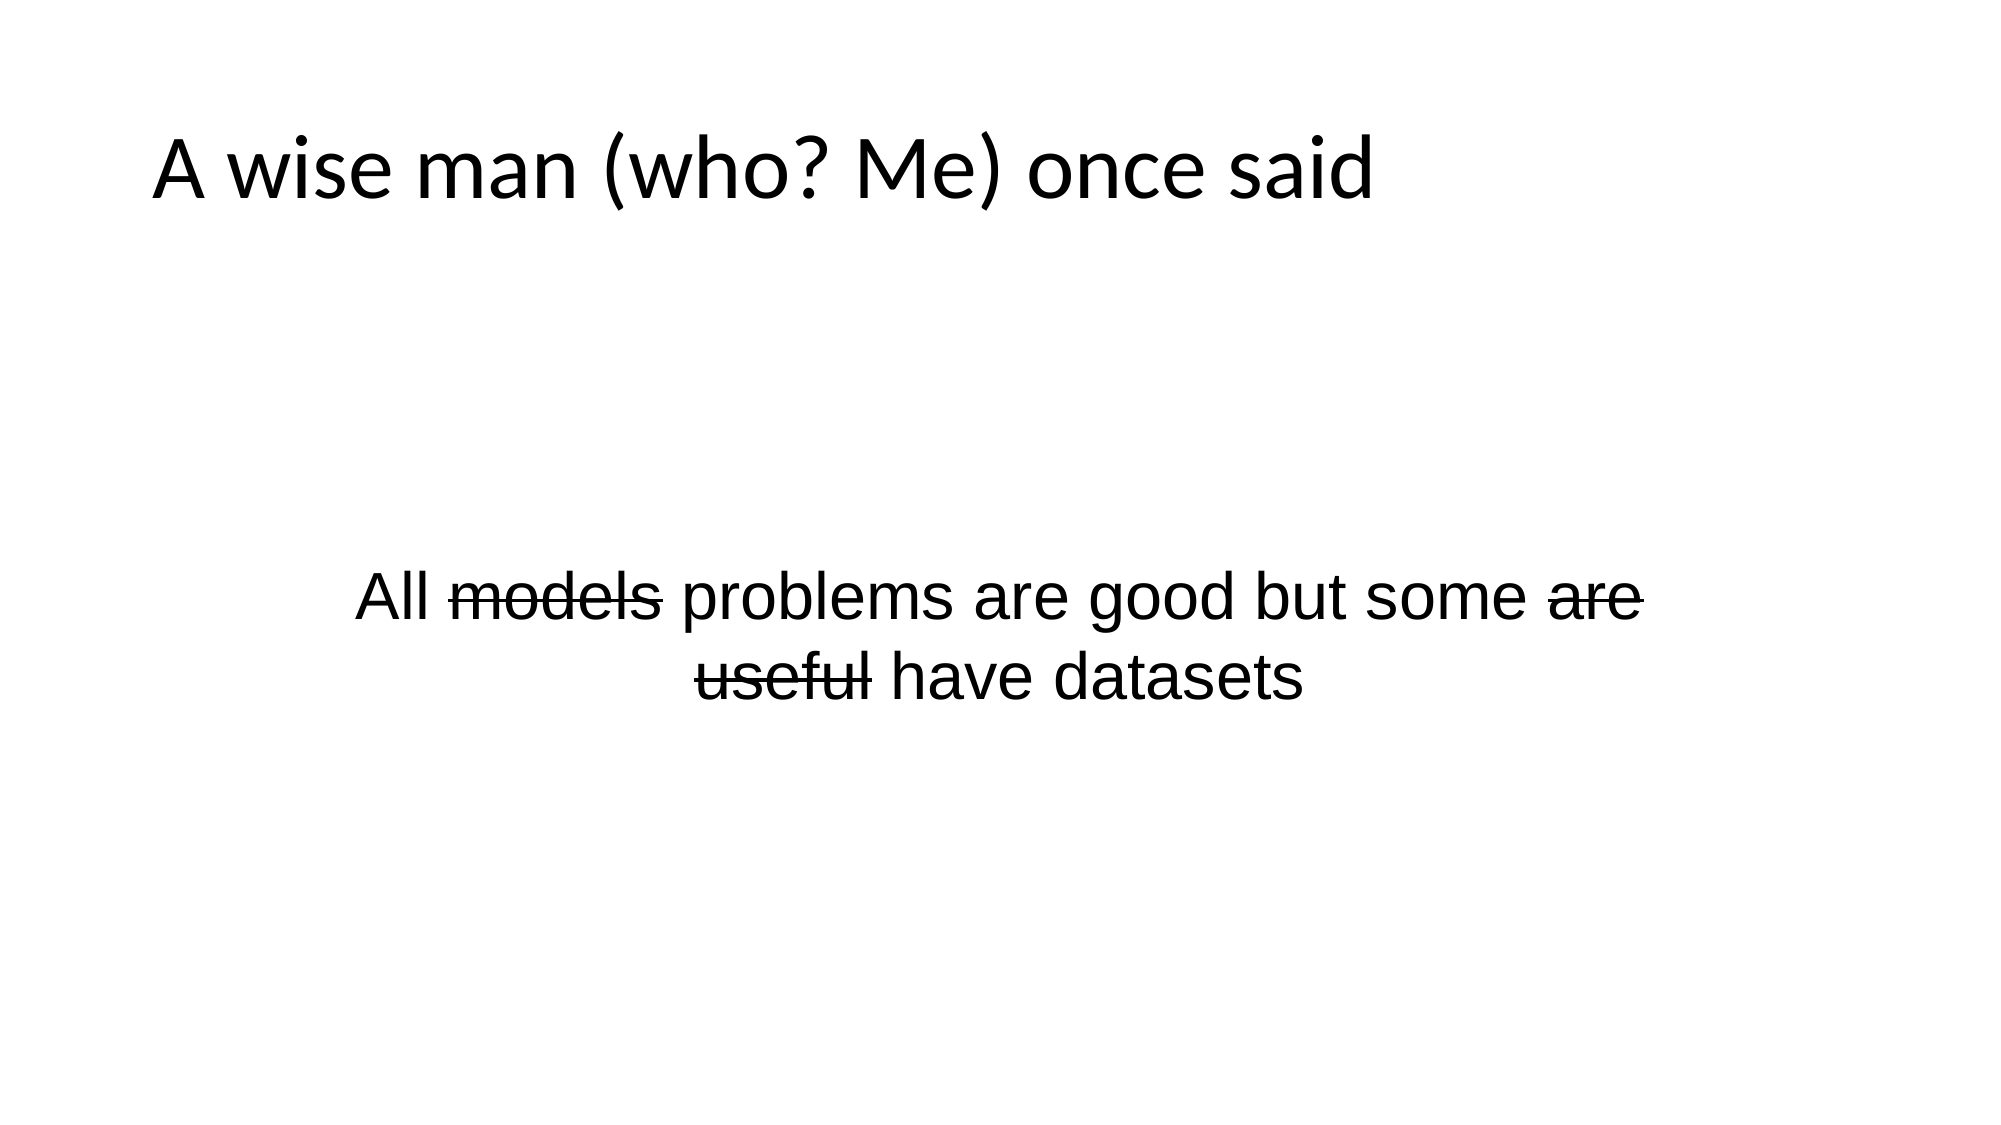

# A wise man (who? Me) once said
All models problems are good but some are useful have datasets